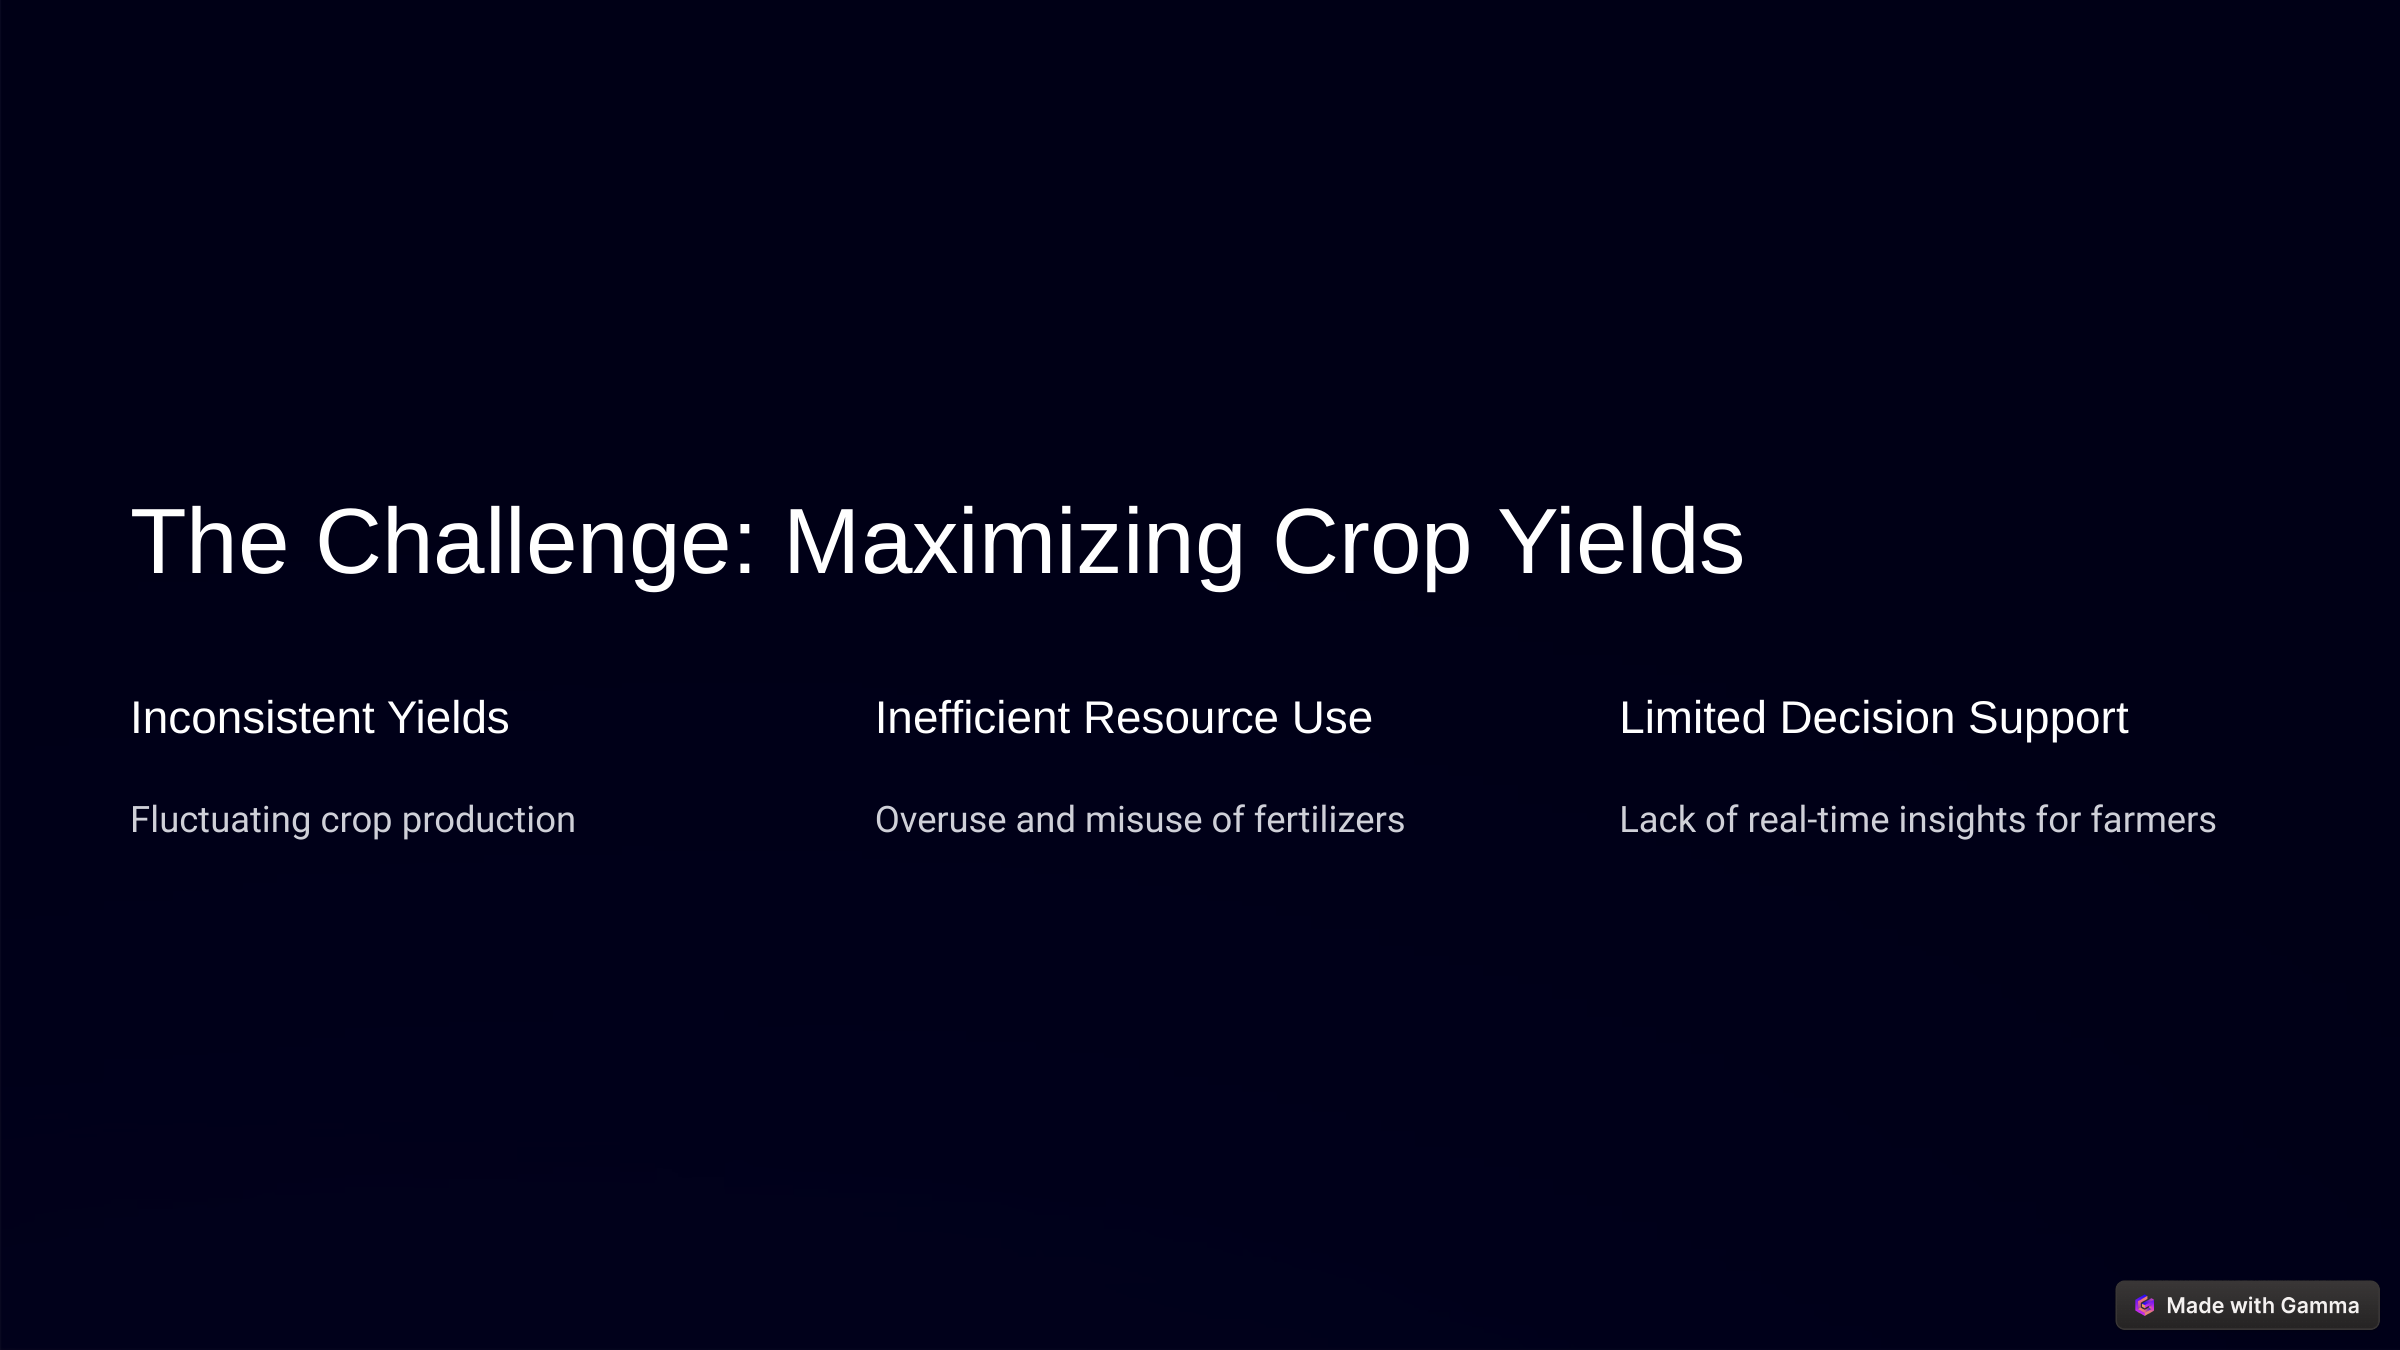

The Challenge: Maximizing Crop Yields
Inconsistent Yields
Inefficient Resource Use
Limited Decision Support
Fluctuating crop production
Overuse and misuse of fertilizers
Lack of real-time insights for farmers